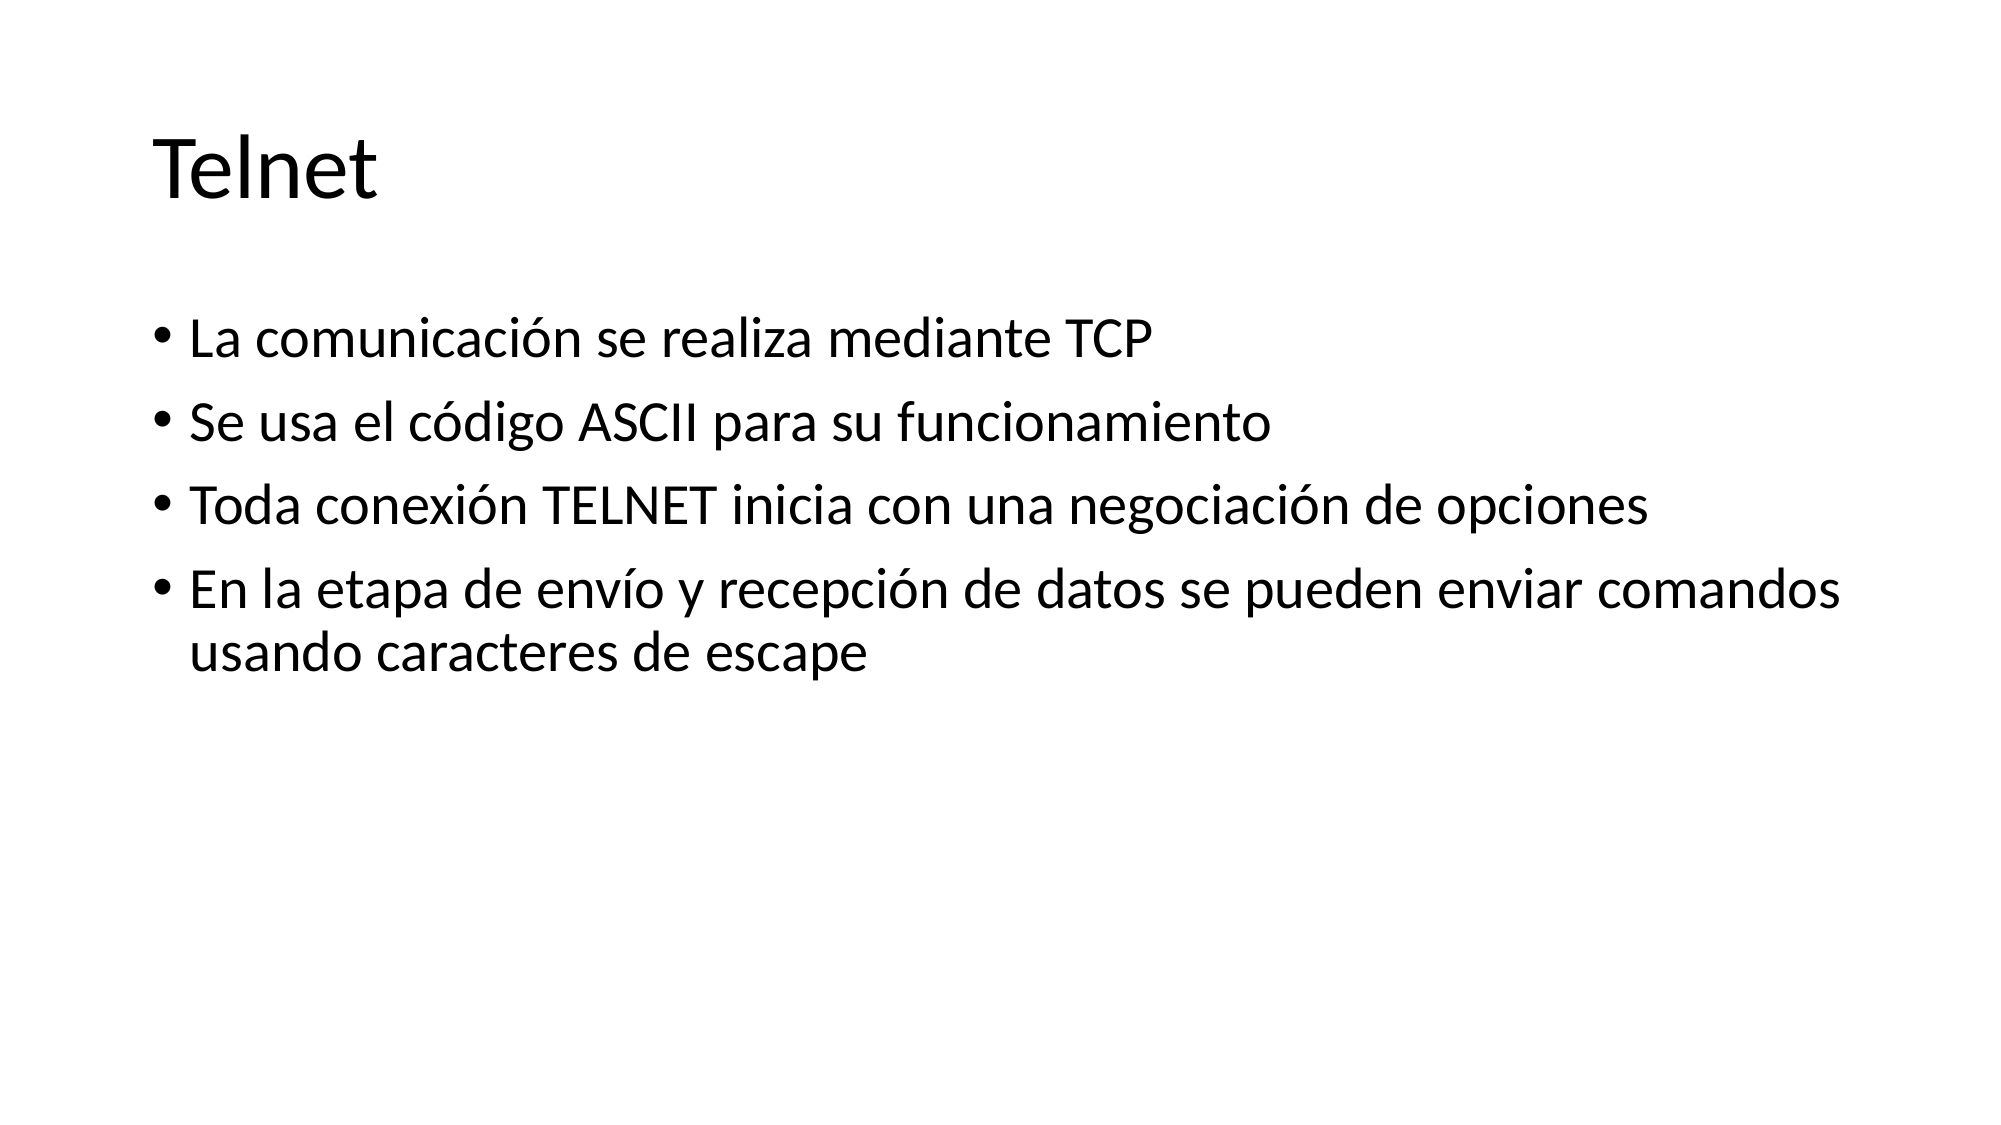

# Telnet
La comunicación se realiza mediante TCP
Se usa el código ASCII para su funcionamiento
Toda conexión TELNET inicia con una negociación de opciones
En la etapa de envío y recepción de datos se pueden enviar comandos usando caracteres de escape